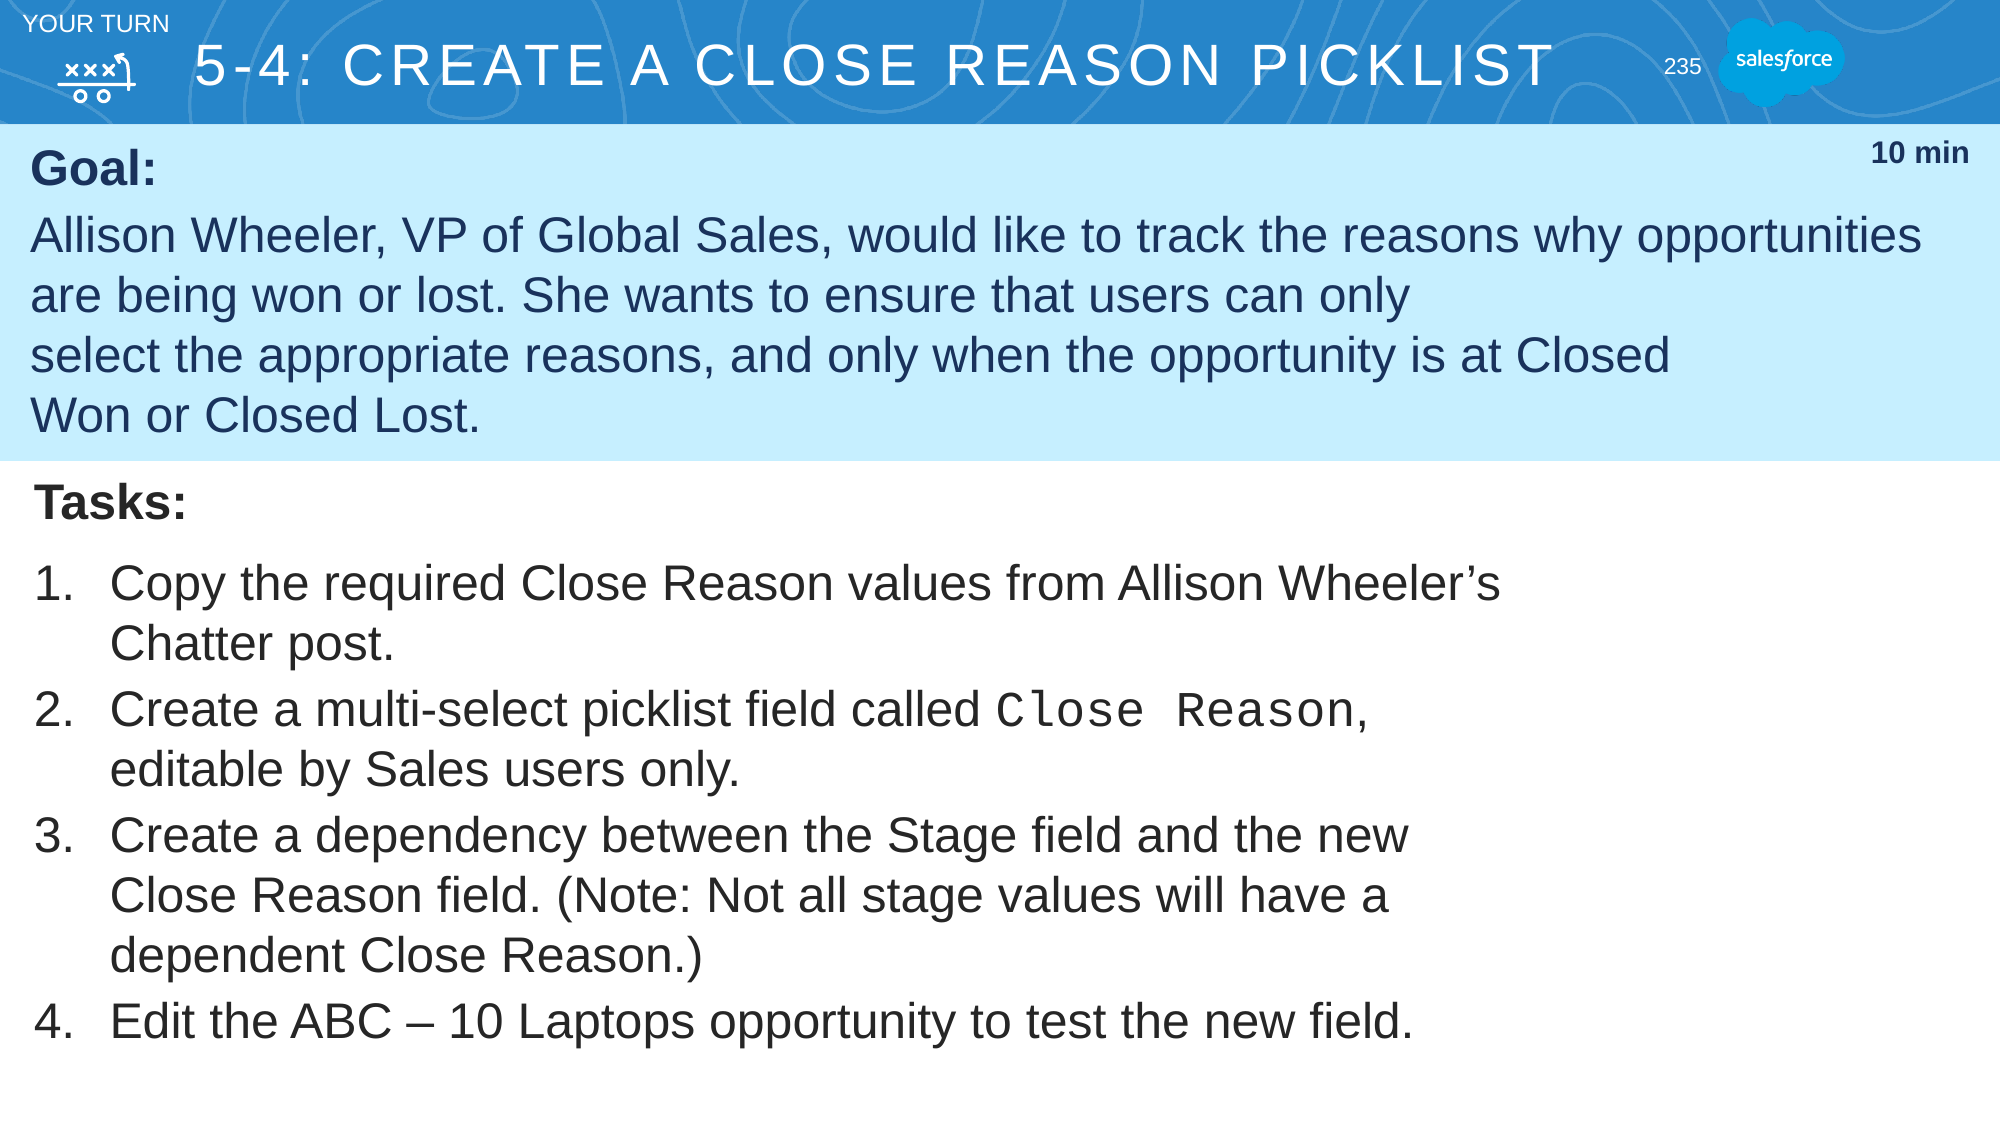

YOUR TURN
# 5-4: Create a Close Reason Picklist
235
Goal:
Allison Wheeler, VP of Global Sales, would like to track the reasons why opportunities are being won or lost. She wants to ensure that users can only
select the appropriate reasons, and only when the opportunity is at Closed
Won or Closed Lost.
10 min
Tasks:
Copy the required Close Reason values from Allison Wheeler’s Chatter post.
Create a multi-select picklist field called Close Reason, editable by Sales users only.
Create a dependency between the Stage field and the new Close Reason field. (Note: Not all stage values will have a dependent Close Reason.)
Edit the ABC – 10 Laptops opportunity to test the new field.